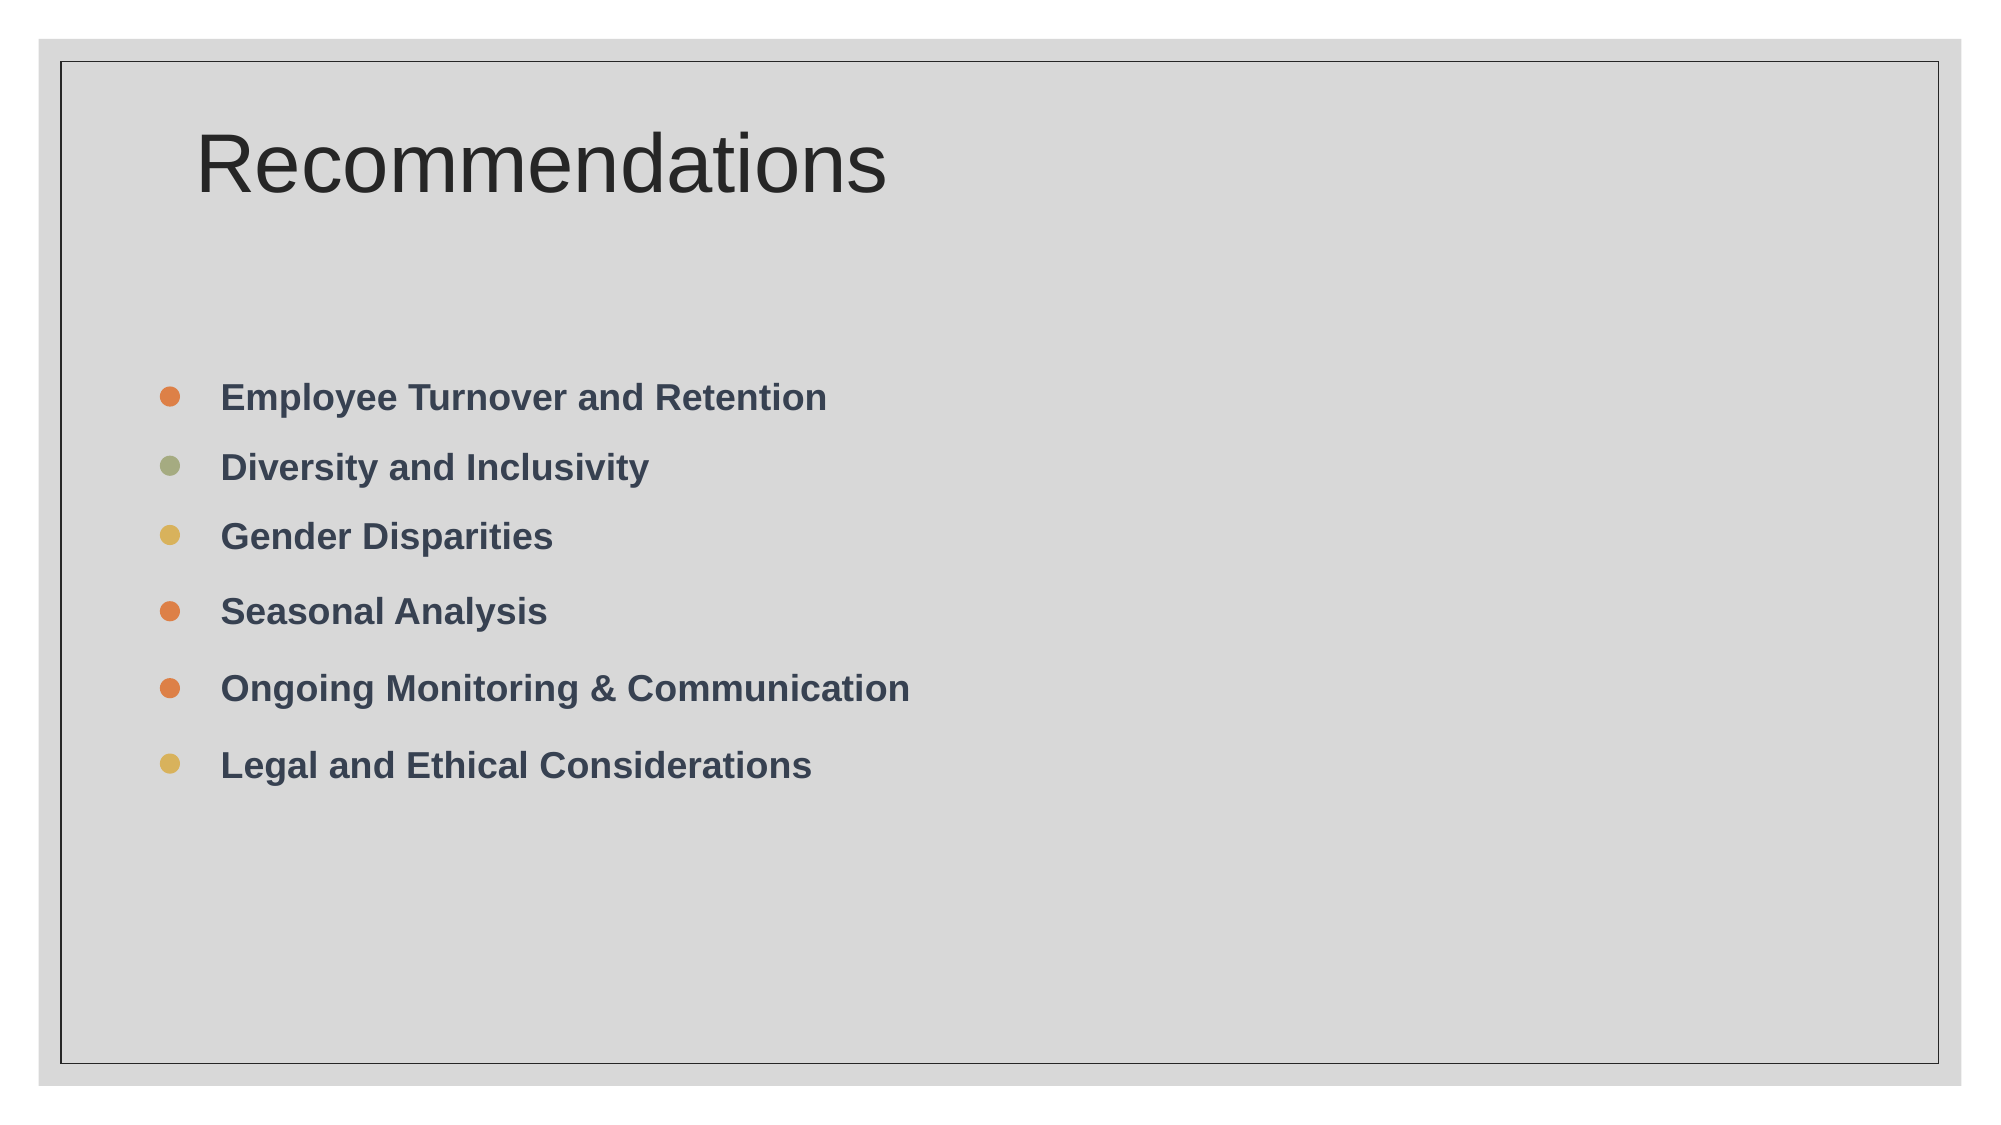

# Recommendations
Employee Turnover and Retention

Diversity and Inclusivity

Gender Disparities

Seasonal Analysis

Ongoing Monitoring & Communication

Legal and Ethical Considerations